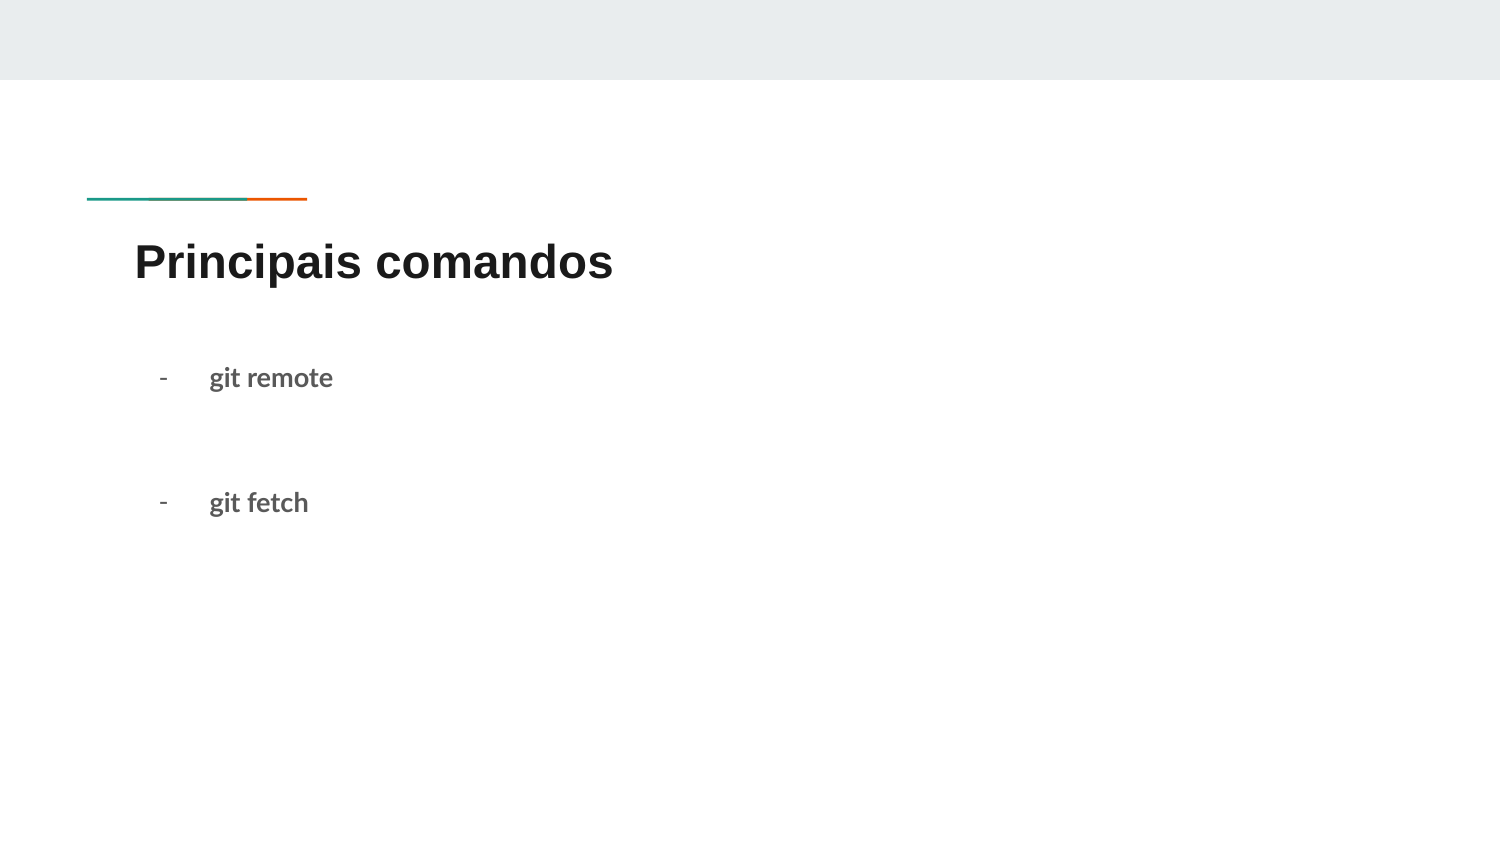

# Principais comandos

git remote

git fetch